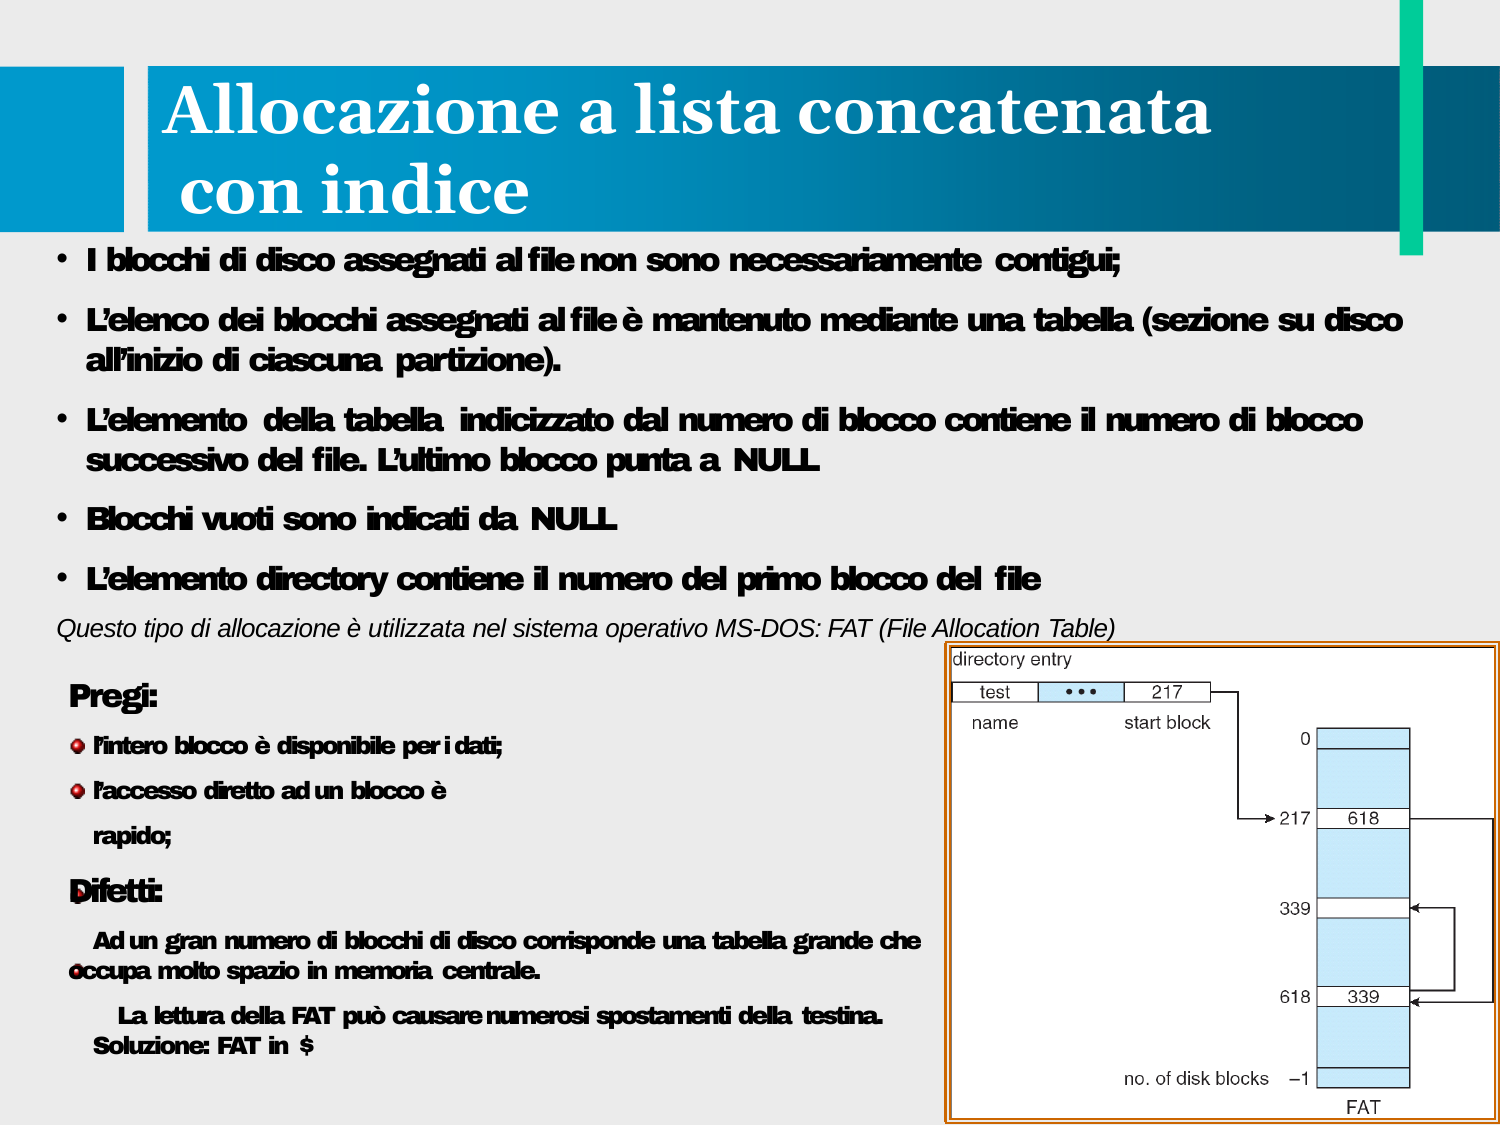

# Allocazione a lista concatenata  con indice

I blocchi di disco assegnati al file non sono necessariamente contigui;
L’elenco dei blocchi assegnati al file è mantenuto mediante una tabella (sezione su disco  all’inizio di ciascuna partizione).
L’elemento della tabella  indicizzato dal numero di blocco contiene il numero di blocco  successivo del file. L’ultimo blocco punta a NULL
Blocchi vuoti sono indicati da NULL
L’elemento directory contiene il numero del primo blocco del file
Questo tipo di allocazione è utilizzata nel sistema operativo MS-DOS: FAT (File Allocation Table)
Pregi:
l’intero blocco è disponibile per i dati;  l’accesso diretto ad un blocco è rapido;
Difetti:
Ad un gran numero di blocchi di disco corrisponde una tabella grande che  occupa molto spazio in memoria centrale.
La lettura della FAT può causare numerosi spostamenti della testina.
Soluzione: FAT in $

16